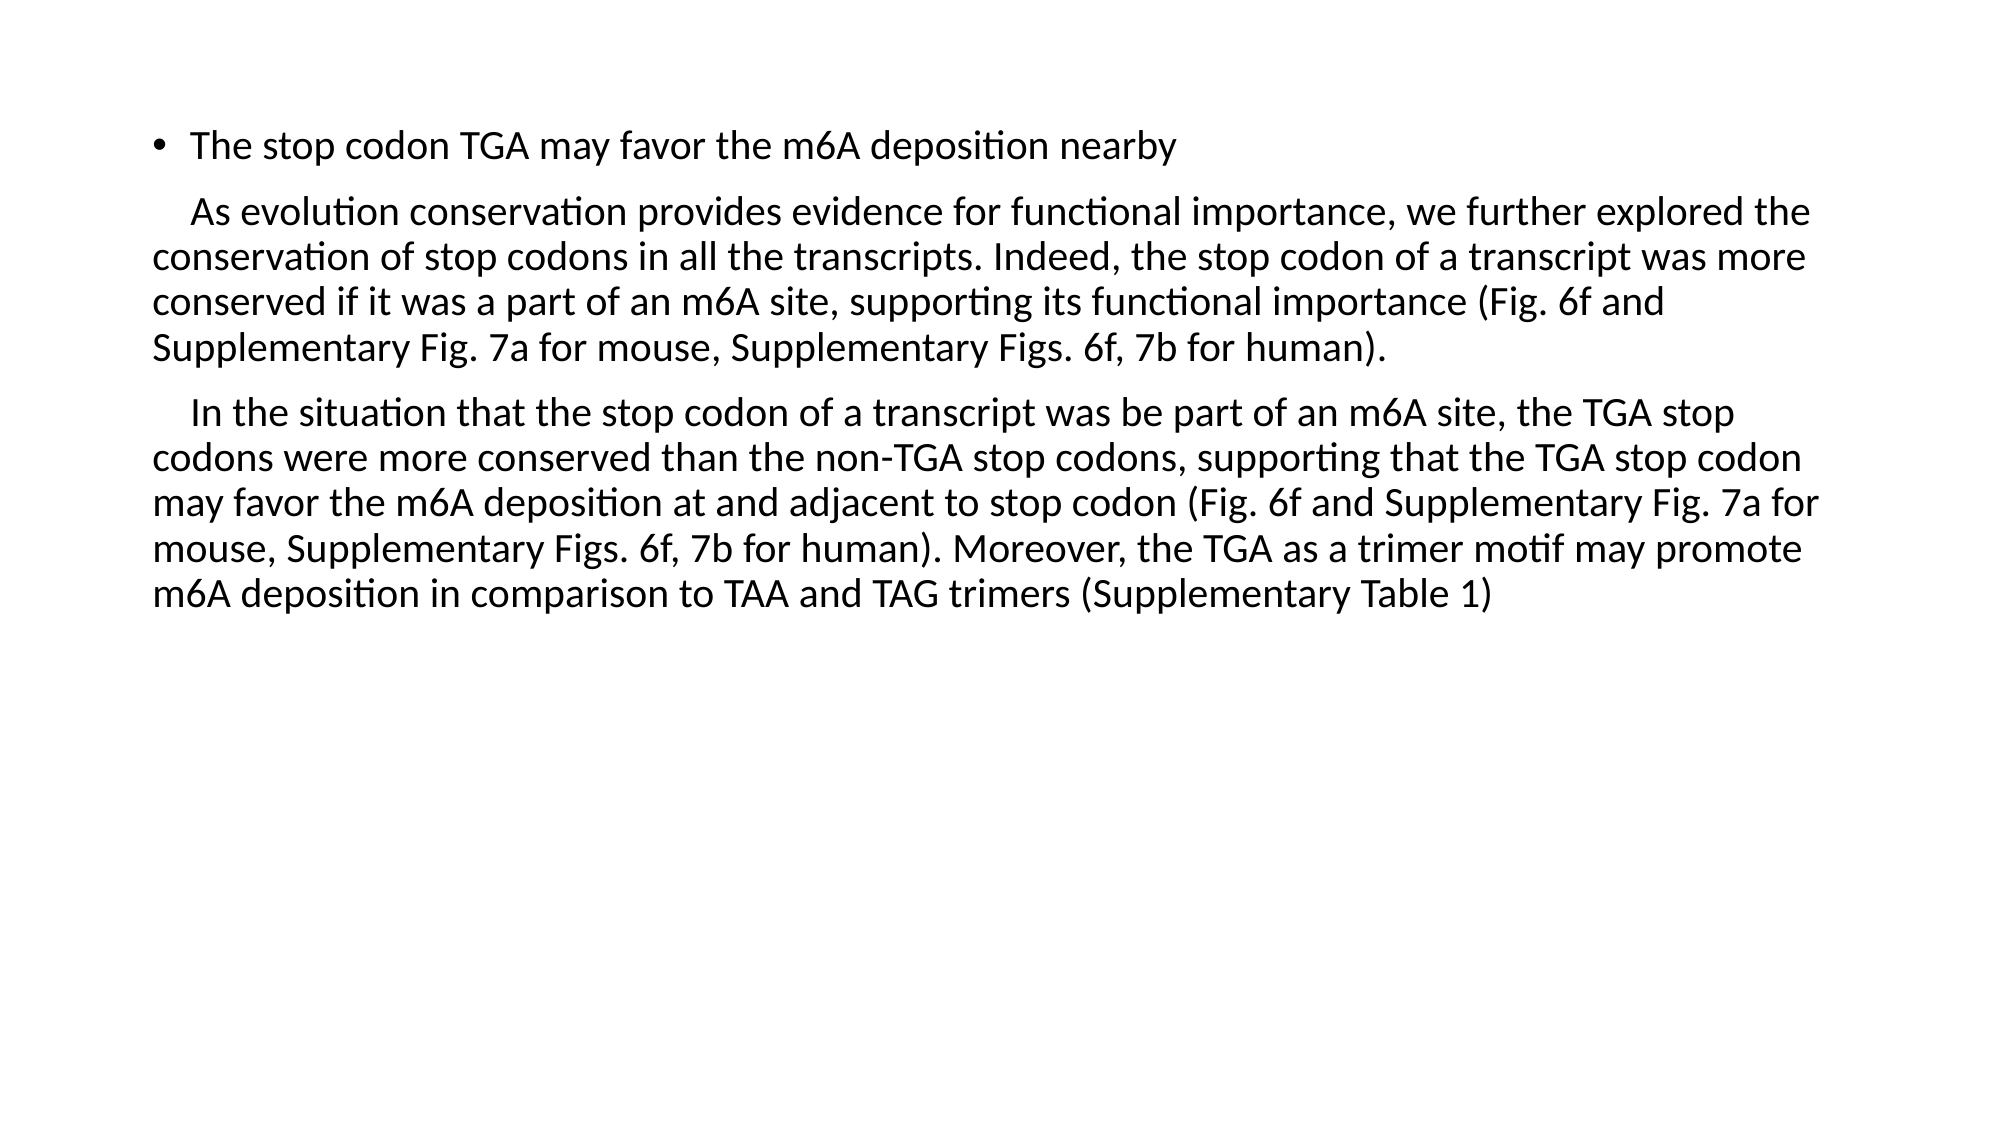

The stop codon TGA may favor the m6A deposition nearby
    As evolution conservation provides evidence for functional importance, we further explored the conservation of stop codons in all the transcripts. Indeed, the stop codon of a transcript was more conserved if it was a part of an m6A site, supporting its functional importance (Fig. 6f and Supplementary Fig. 7a for mouse, Supplementary Figs. 6f, 7b for human).
    In the situation that the stop codon of a transcript was be part of an m6A site, the TGA stop codons were more conserved than the non-TGA stop codons, supporting that the TGA stop codon may favor the m6A deposition at and adjacent to stop codon (Fig. 6f and Supplementary Fig. 7a for mouse, Supplementary Figs. 6f, 7b for human). Moreover, the TGA as a trimer motif may promote m6A deposition in comparison to TAA and TAG trimers (Supplementary Table 1)